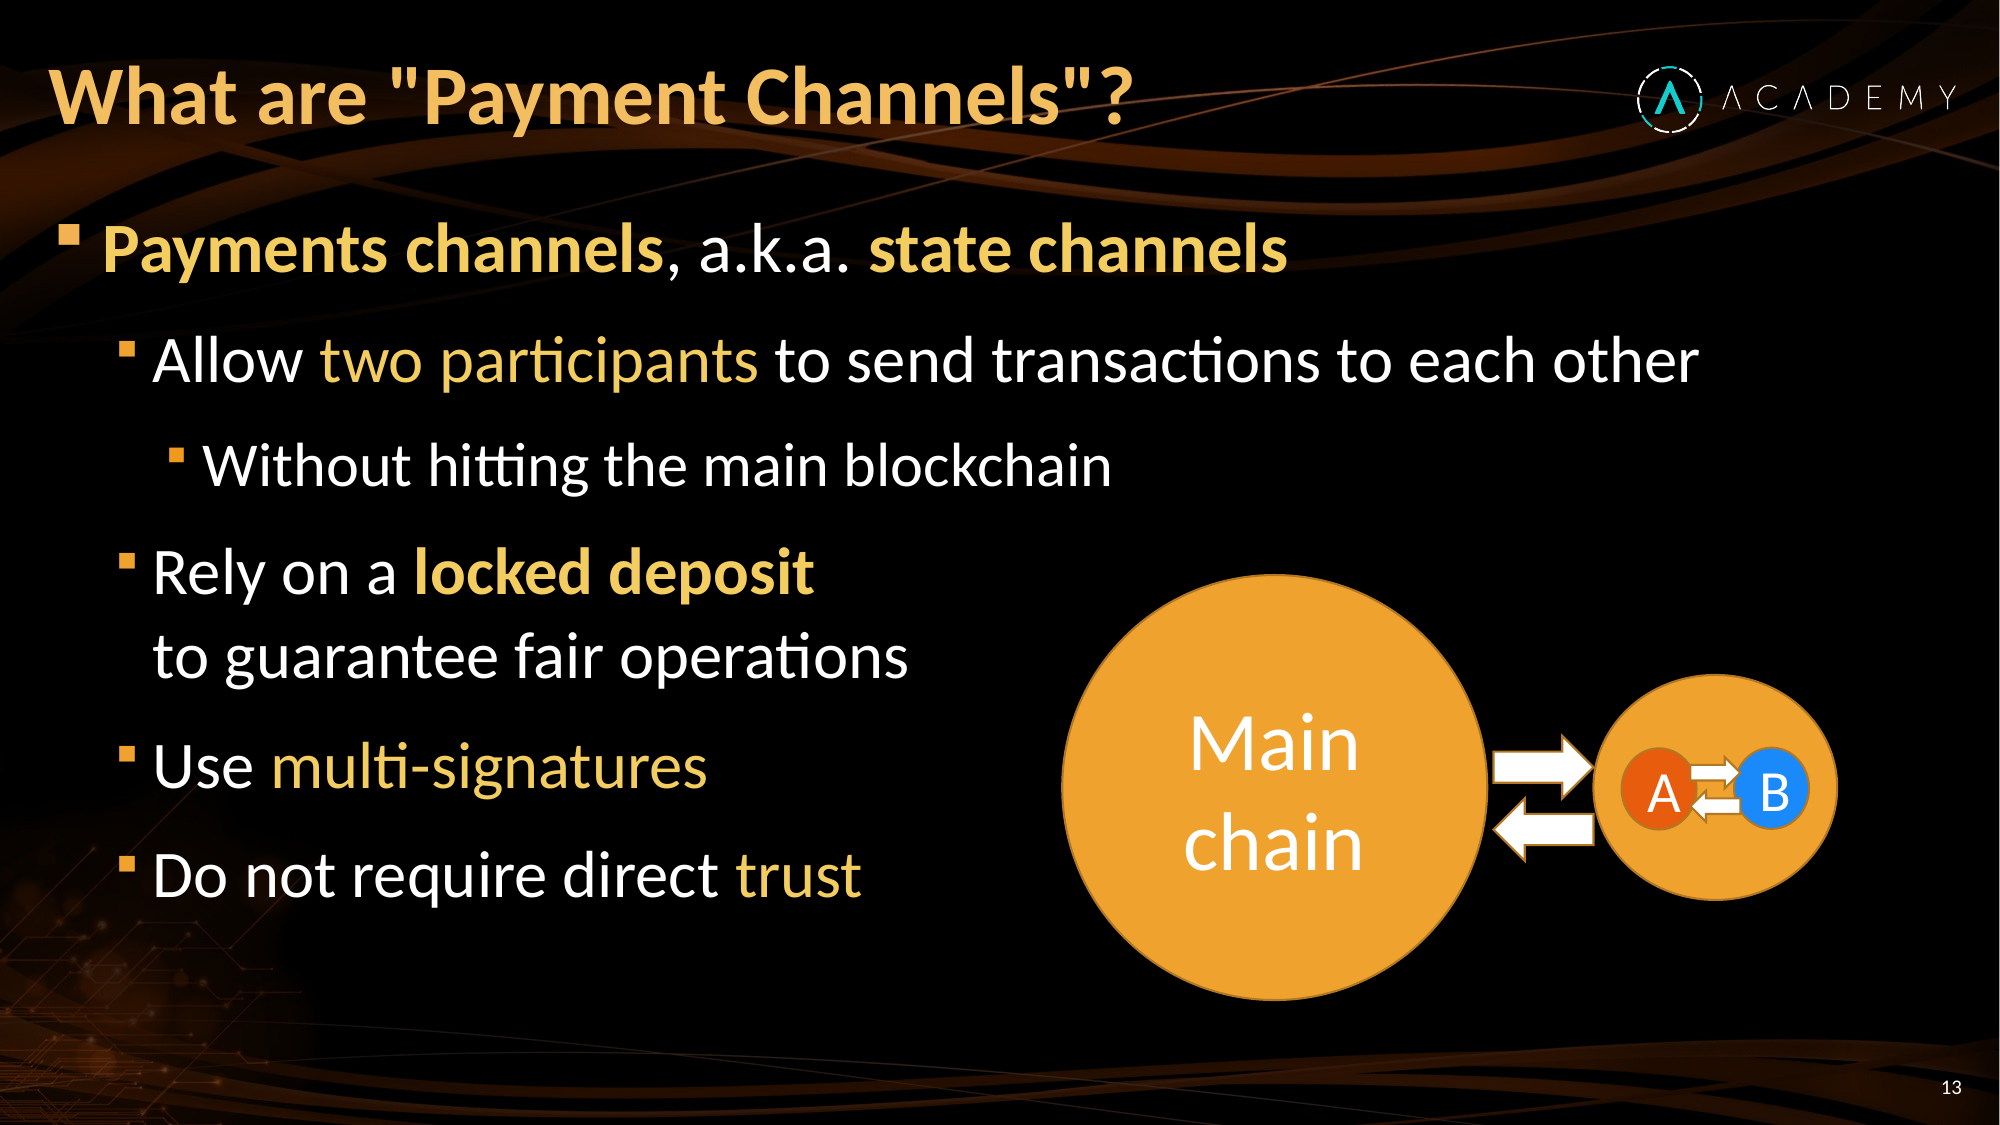

# What are "Payment Channels"?
Payments channels, a.k.a. state channels
Allow two participants to send transactions to each other
Without hitting the main blockchain
Rely on a locked deposit
to guarantee fair operations
Use multi-signatures
Do not require direct trust
Main chain

B
A

13